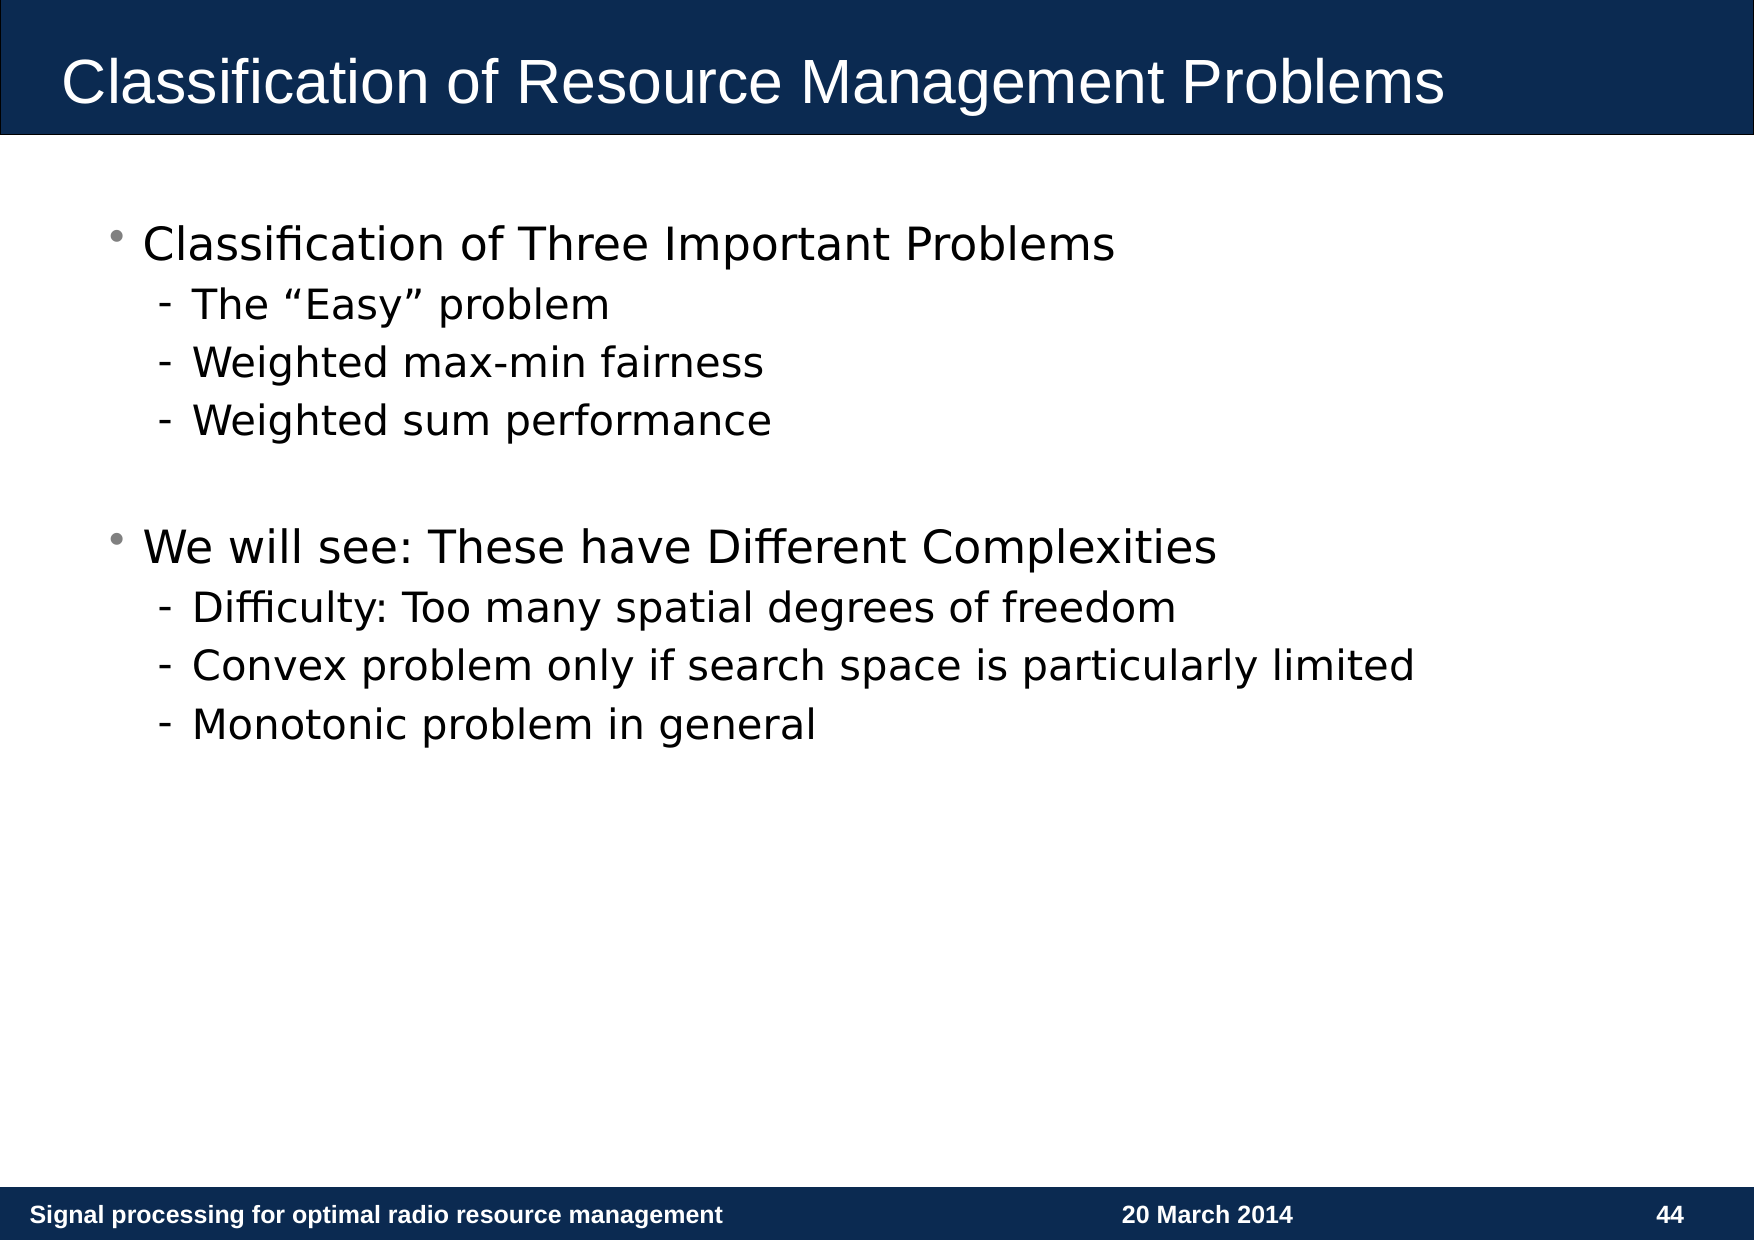

# Classification of Resource Management Problems
Classification of Three Important Problems
The “Easy” problem
Weighted max-min fairness
Weighted sum performance

We will see: These have Different Complexities
Difficulty: Too many spatial degrees of freedom
Convex problem only if search space is particularly limited
Monotonic problem in general
Signal processing for optimal radio resource management
20 March 2014
44